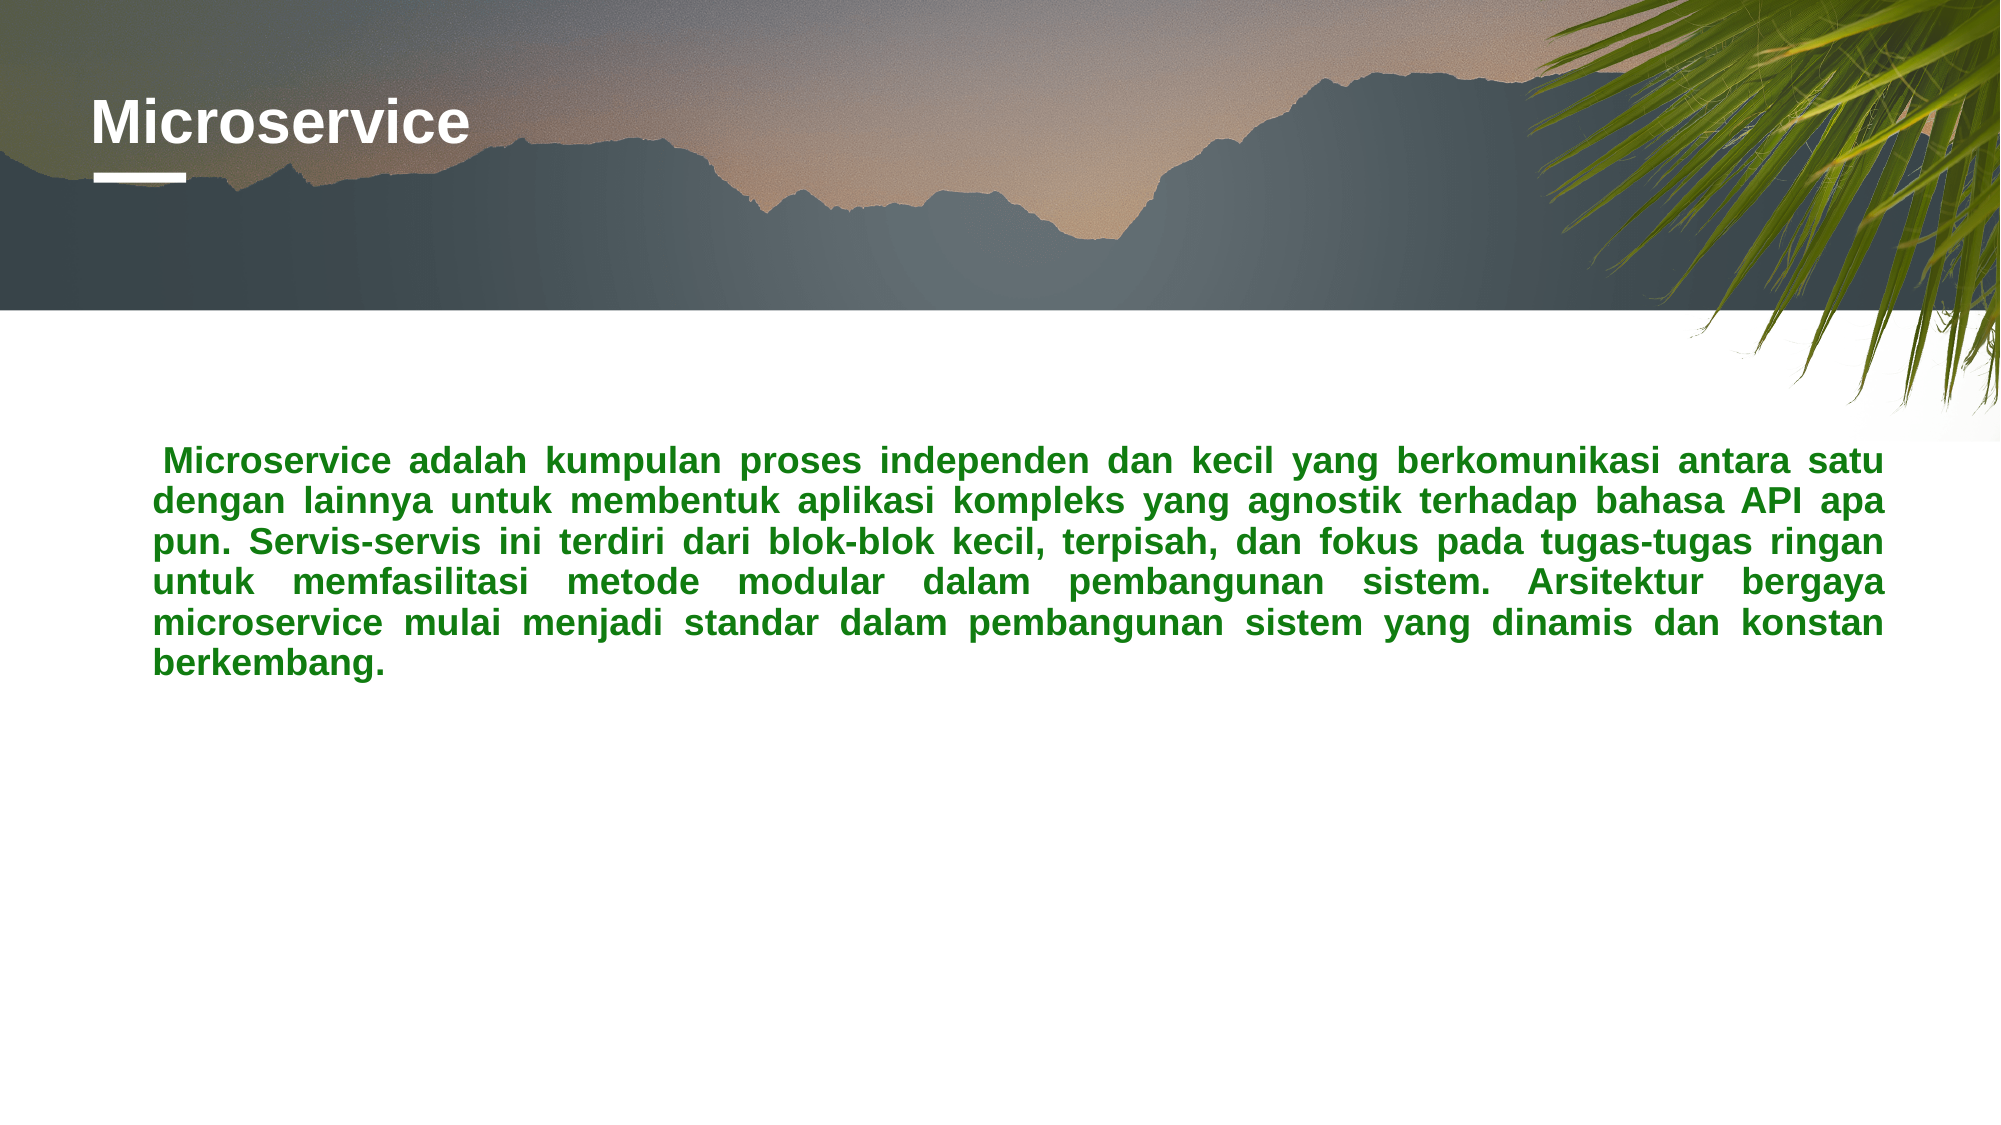

# Microservice
Microservice adalah kumpulan proses independen dan kecil yang berkomunikasi antara satu dengan lainnya untuk membentuk aplikasi kompleks yang agnostik terhadap bahasa API apa pun. Servis-servis ini terdiri dari blok-blok kecil, terpisah, dan fokus pada tugas-tugas ringan untuk memfasilitasi metode modular dalam pembangunan sistem. Arsitektur bergaya microservice mulai menjadi standar dalam pembangunan sistem yang dinamis dan konstan berkembang.